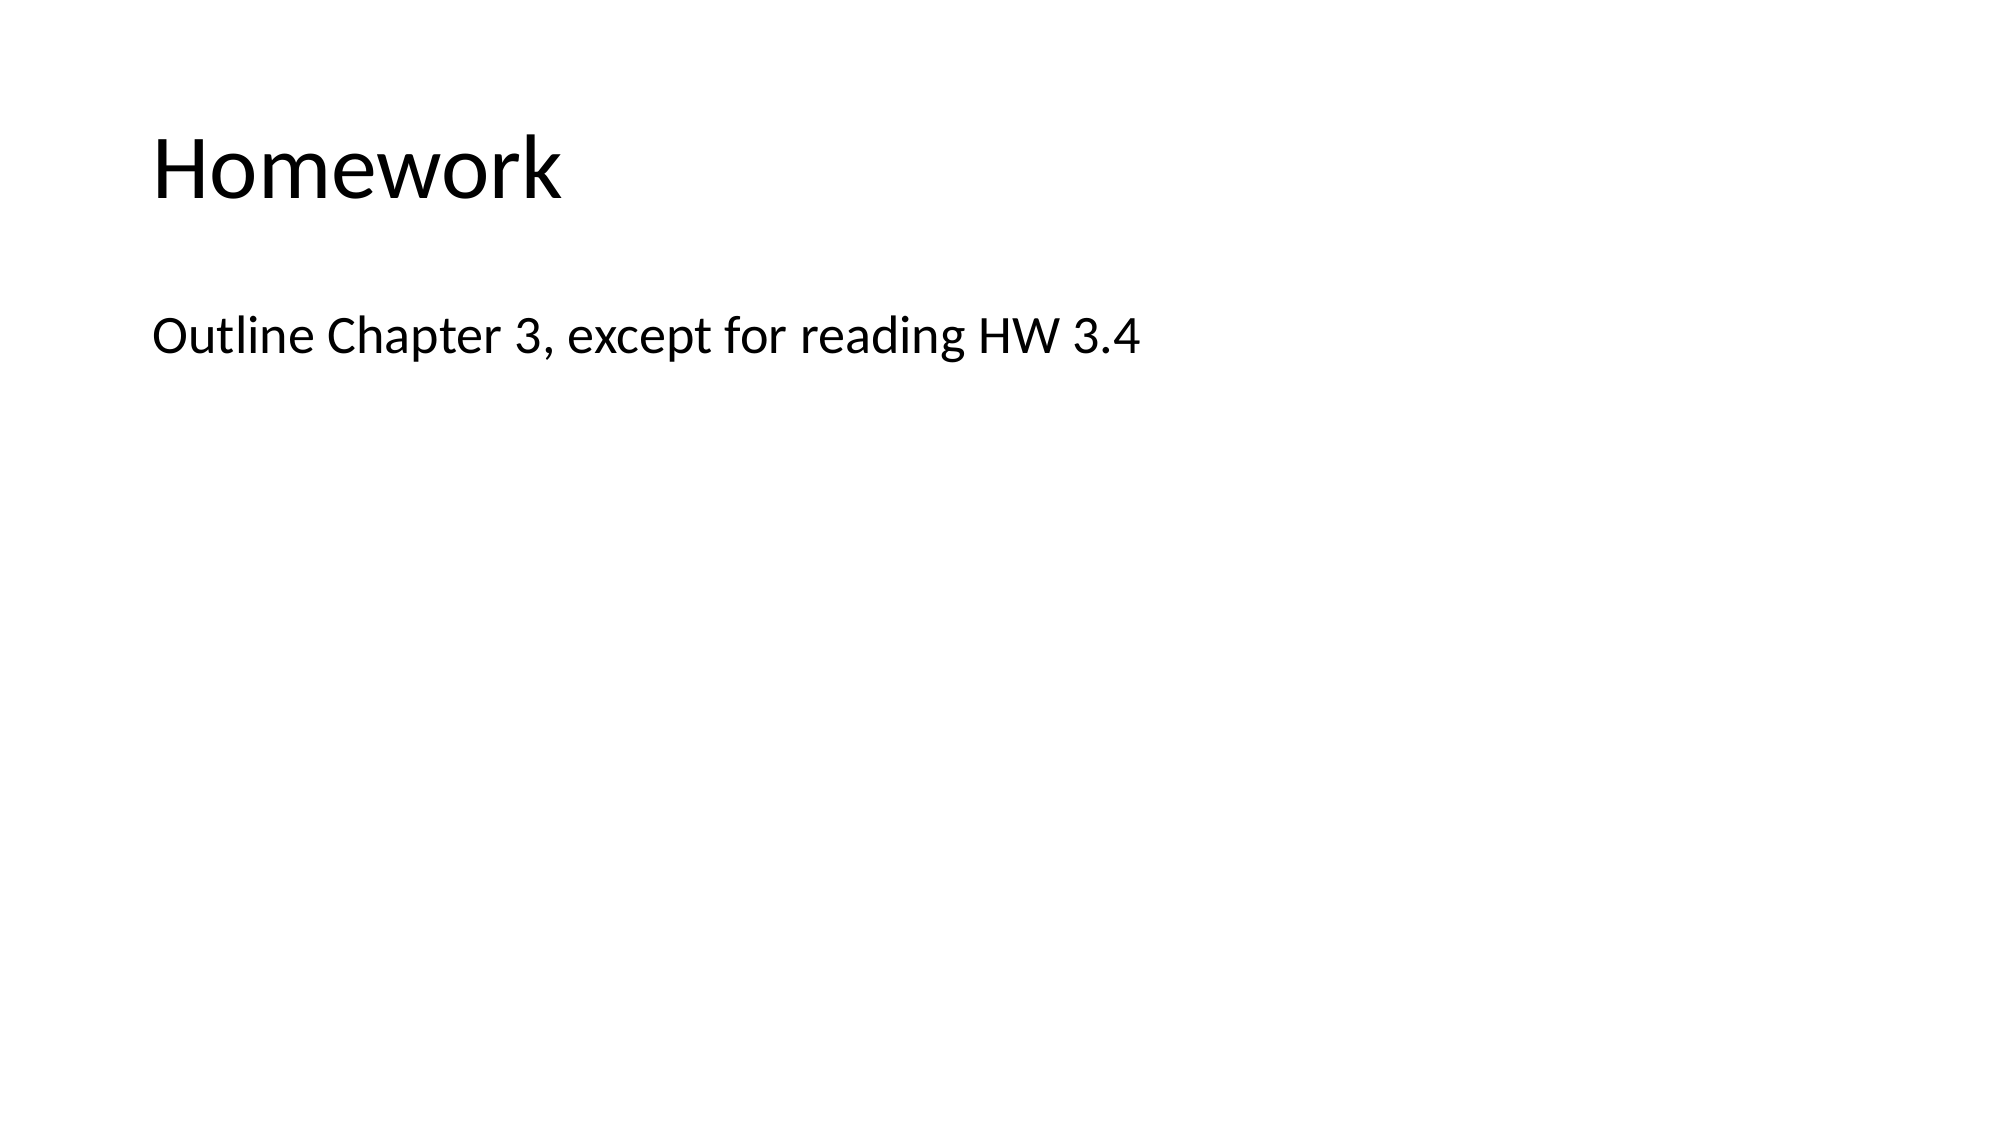

# Homework
Outline Chapter 3, except for reading HW 3.4